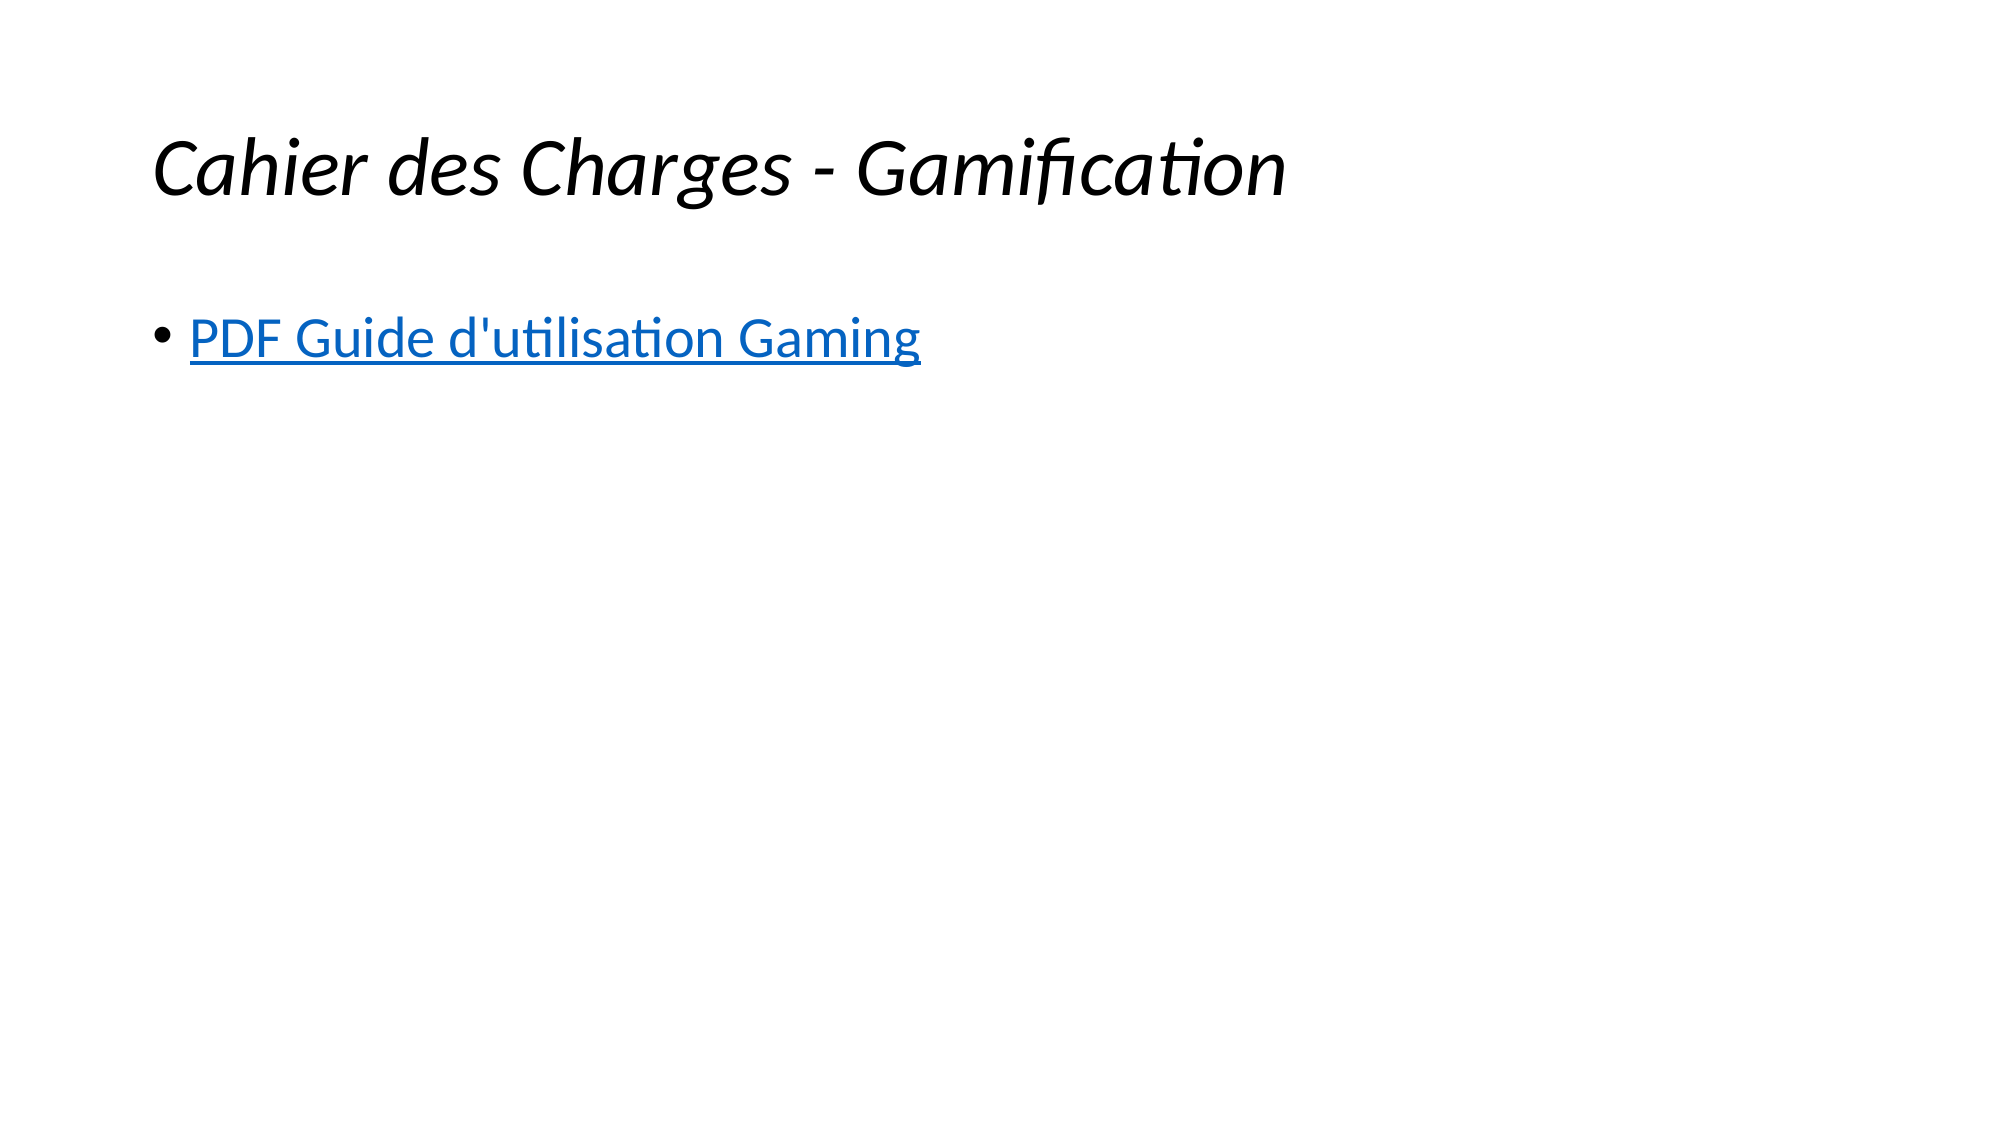

# Cahier des Charges - Gamification
PDF Guide d'utilisation Gaming